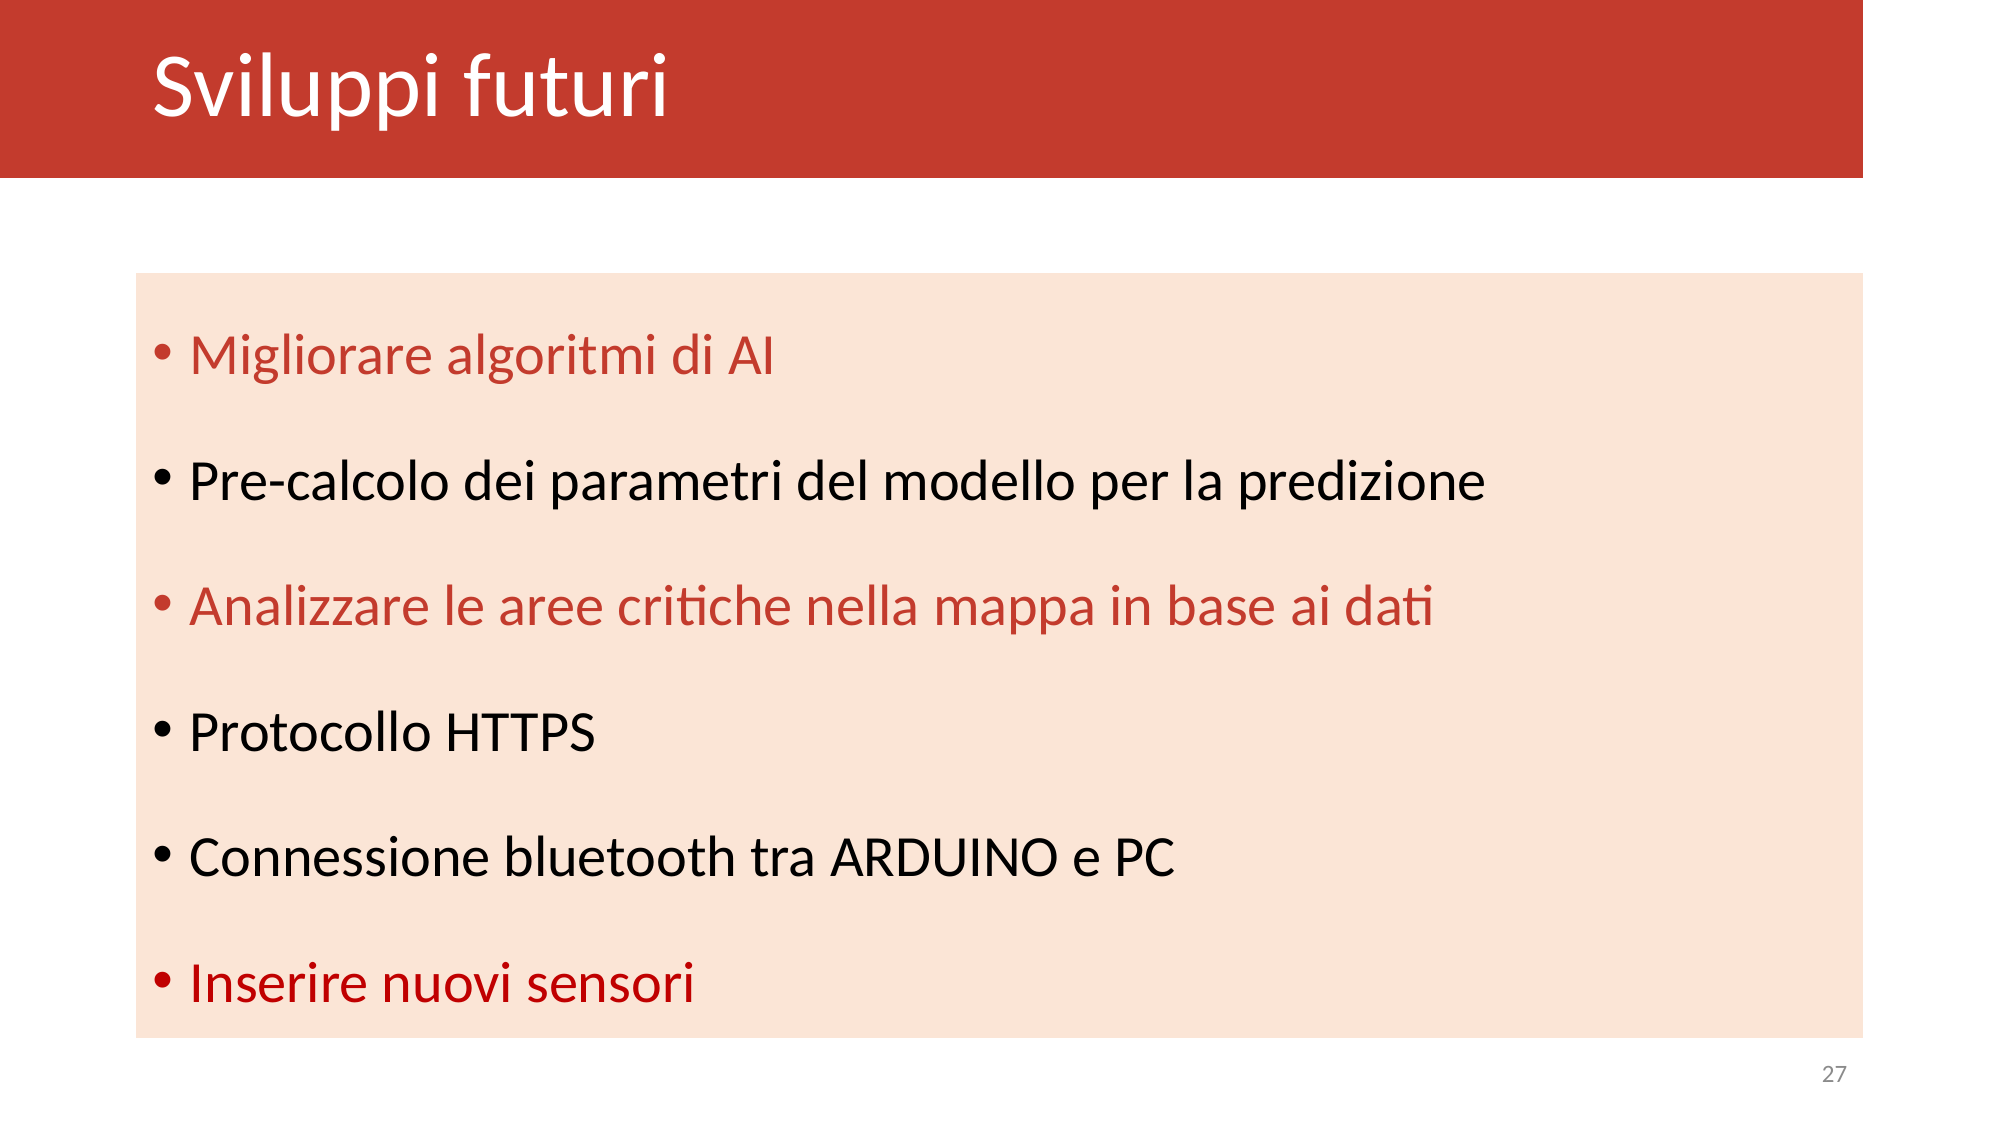

# Sviluppi futuri

Migliorare algoritmi di AI
Pre-calcolo dei parametri del modello per la predizione
Analizzare le aree critiche nella mappa in base ai dati
Protocollo HTTPS
Connessione bluetooth tra ARDUINO e PC
Inserire nuovi sensori
27